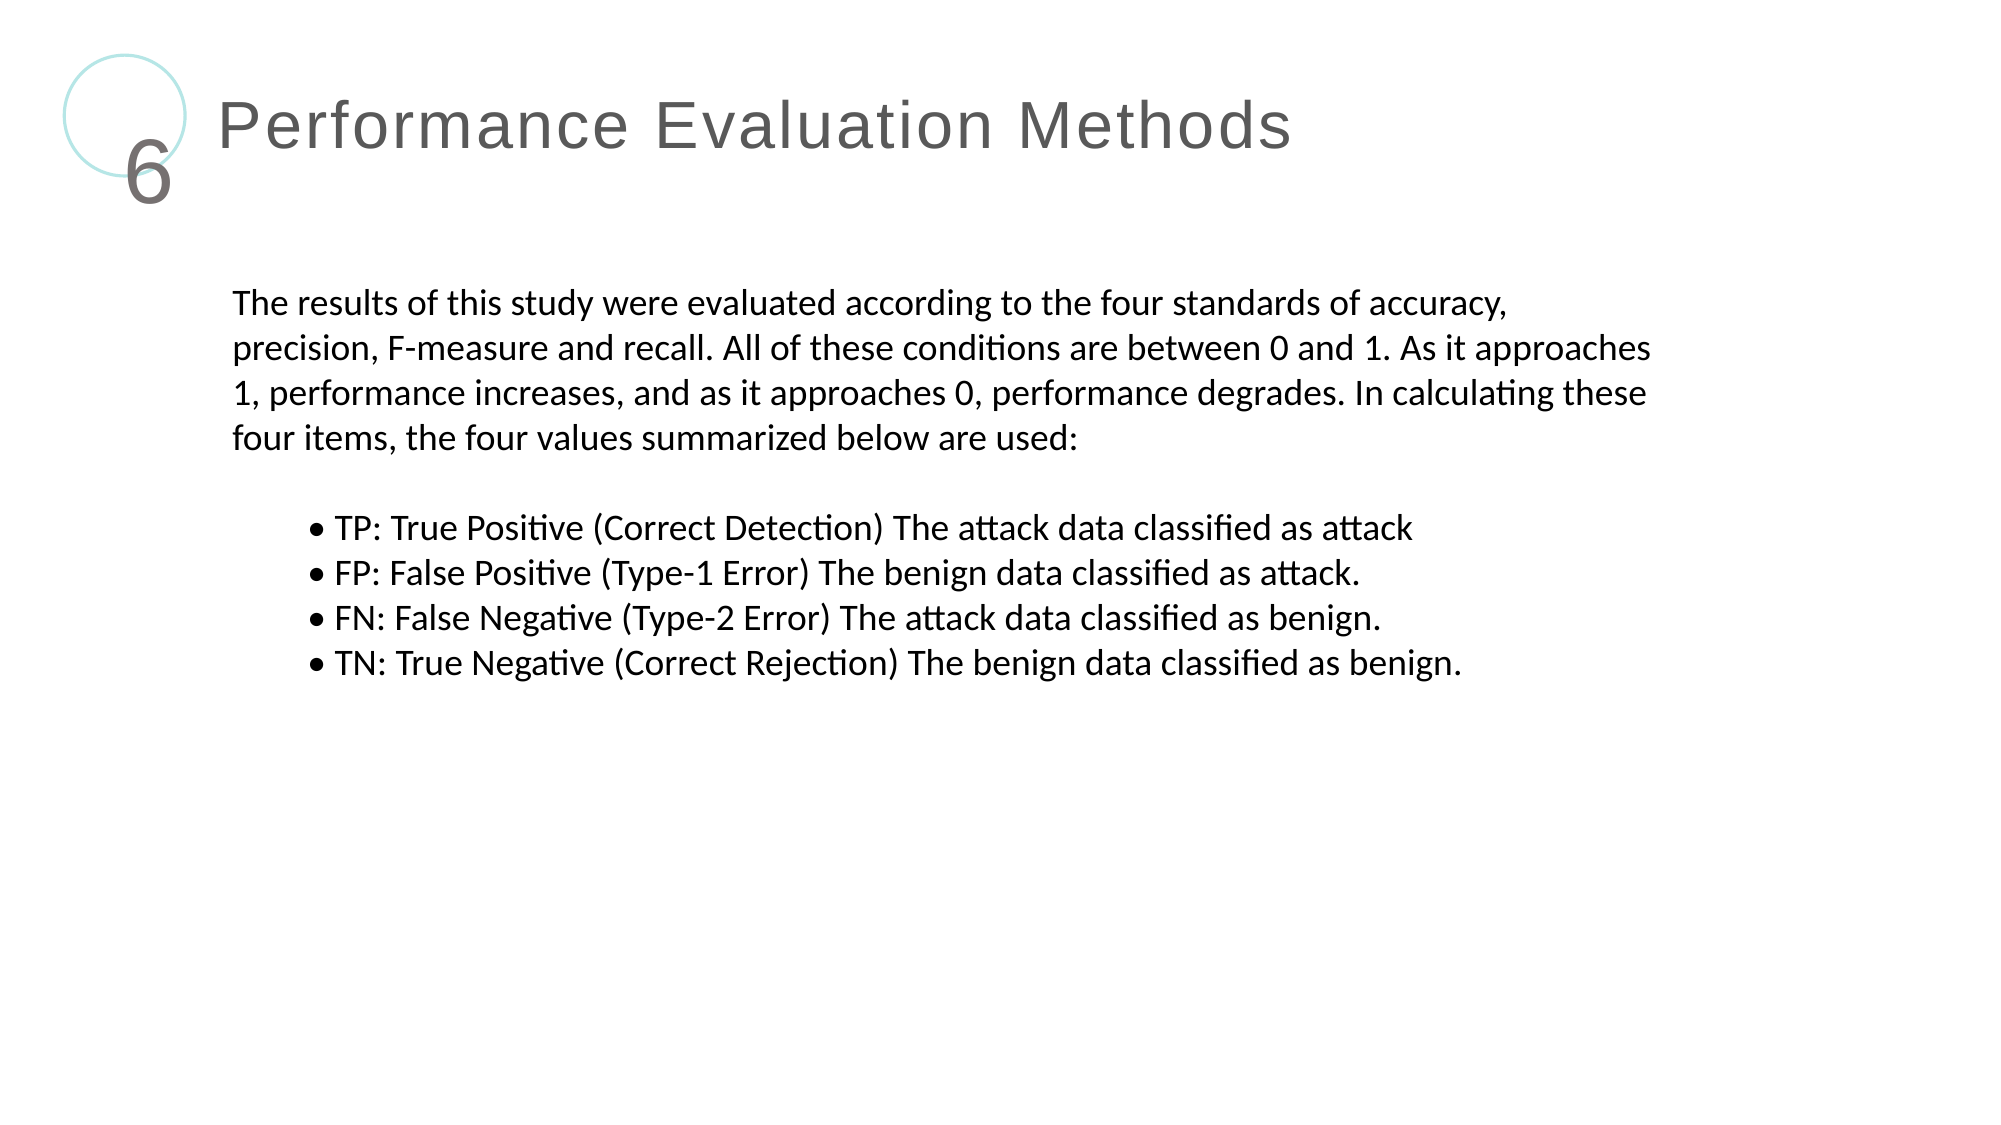

Performance Evaluation Methods
6
The results of this study were evaluated according to the four standards of accuracy, precision, F-measure and recall. All of these conditions are between 0 and 1. As it approaches 1, performance increases, and as it approaches 0, performance degrades. In calculating these four items, the four values summarized below are used:

• TP: True Positive (Correct Detection) The attack data classified as attack
• FP: False Positive (Type-1 Error) The benign data classified as attack.
• FN: False Negative (Type-2 Error) The attack data classified as benign.
• TN: True Negative (Correct Rejection) The benign data classified as benign.